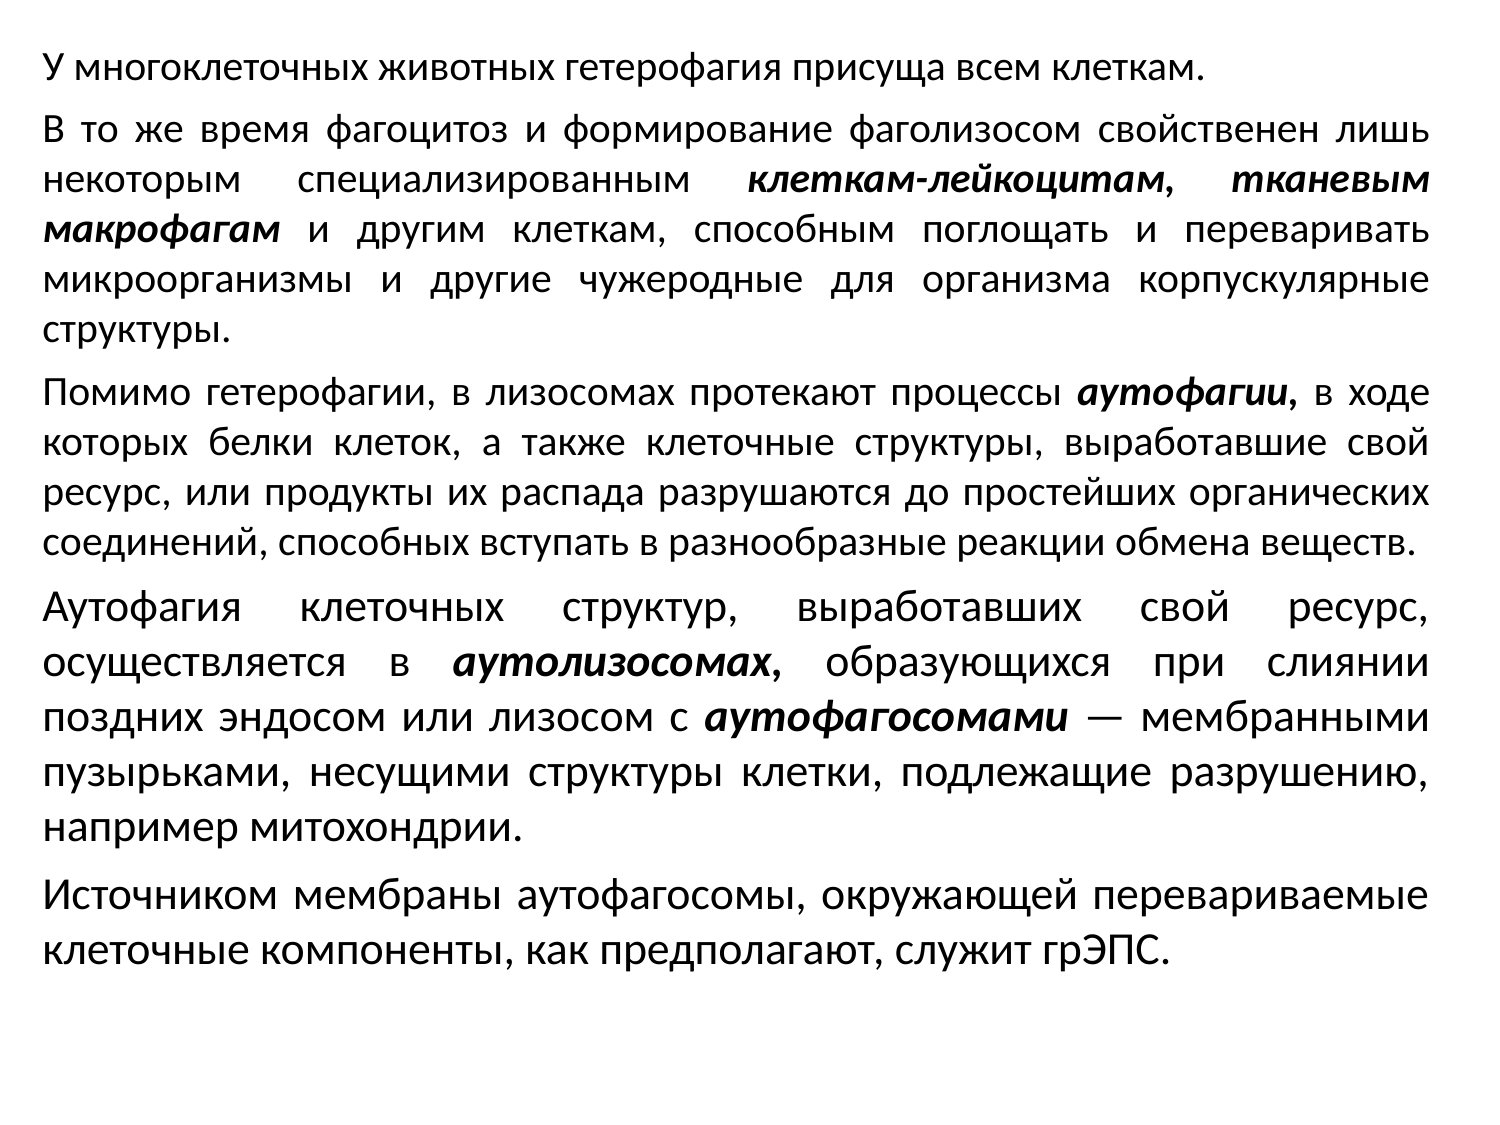

У многоклеточных животных гетерофагия присуща всем клеткам.
В то же время фагоцитоз и формирование фаголизосом свойственен лишь некоторым специализированным клеткам-лейкоцитам, тканевым макрофагам и другим клеткам, способным поглощать и переваривать микроорганизмы и другие чужеродные для организма корпускулярные структуры.
Помимо гетерофагии, в лизосомах протекают процессы аутофагии, в ходе которых белки клеток, а также клеточные структуры, выработавшие свой ресурс, или продукты их распада разрушаются до простейших органических соединений, способных вступать в разнообразные реакции обмена веществ.
Аутофагия клеточных структур, выработавших свой ресурс, осуществляется в аутолизосомах, образующихся при слиянии поздних эндосом или лизосом с аутофагосомами — мембранными пузырьками, несущими структуры клетки, подлежащие разрушению, например митохондрии.
Источником мембраны аутофагосомы, окружающей перевариваемые клеточные компоненты, как предполагают, служит грЭПС.